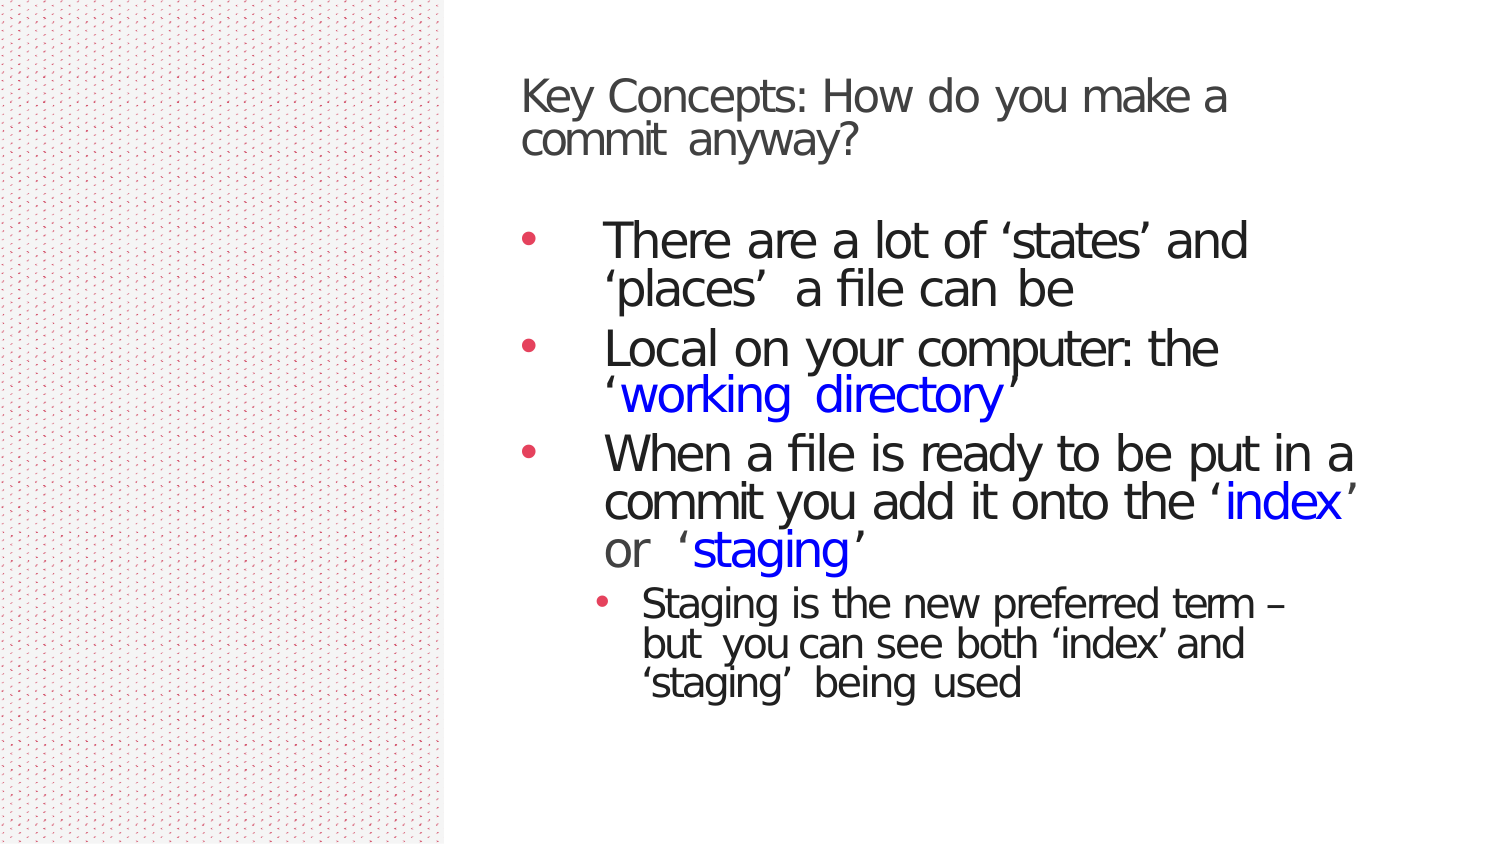

# Key Concepts: How do you make a commit  anyway?
There are a lot of ‘states’ and ‘places’  a file can be
Local on your computer: the ‘working  directory’
When a file is ready to be put in a  commit you add it onto the ‘index’ or  ‘staging’
Staging is the new preferred term – but  you can see both ‘index’ and ‘staging’  being used